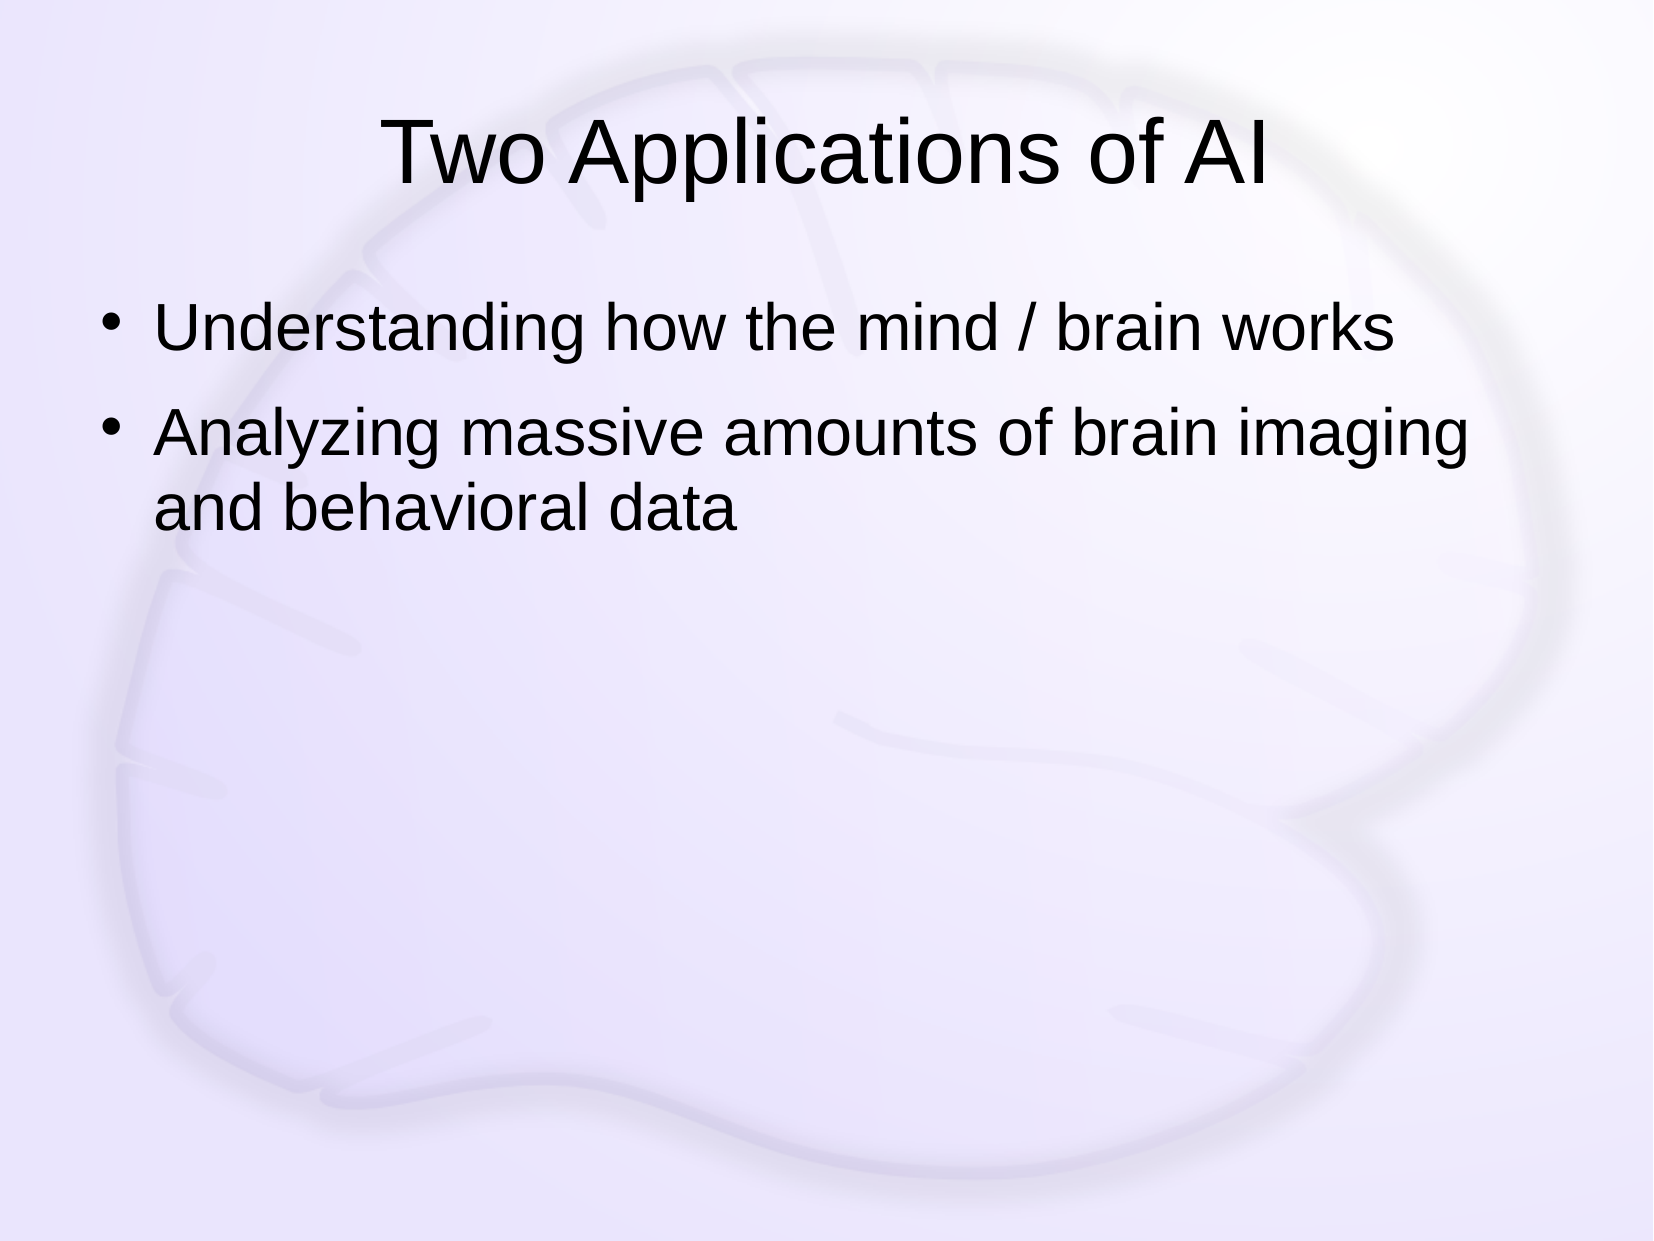

# Two Applications of AI
Understanding how the mind / brain works
Analyzing massive amounts of brain imaging and behavioral data